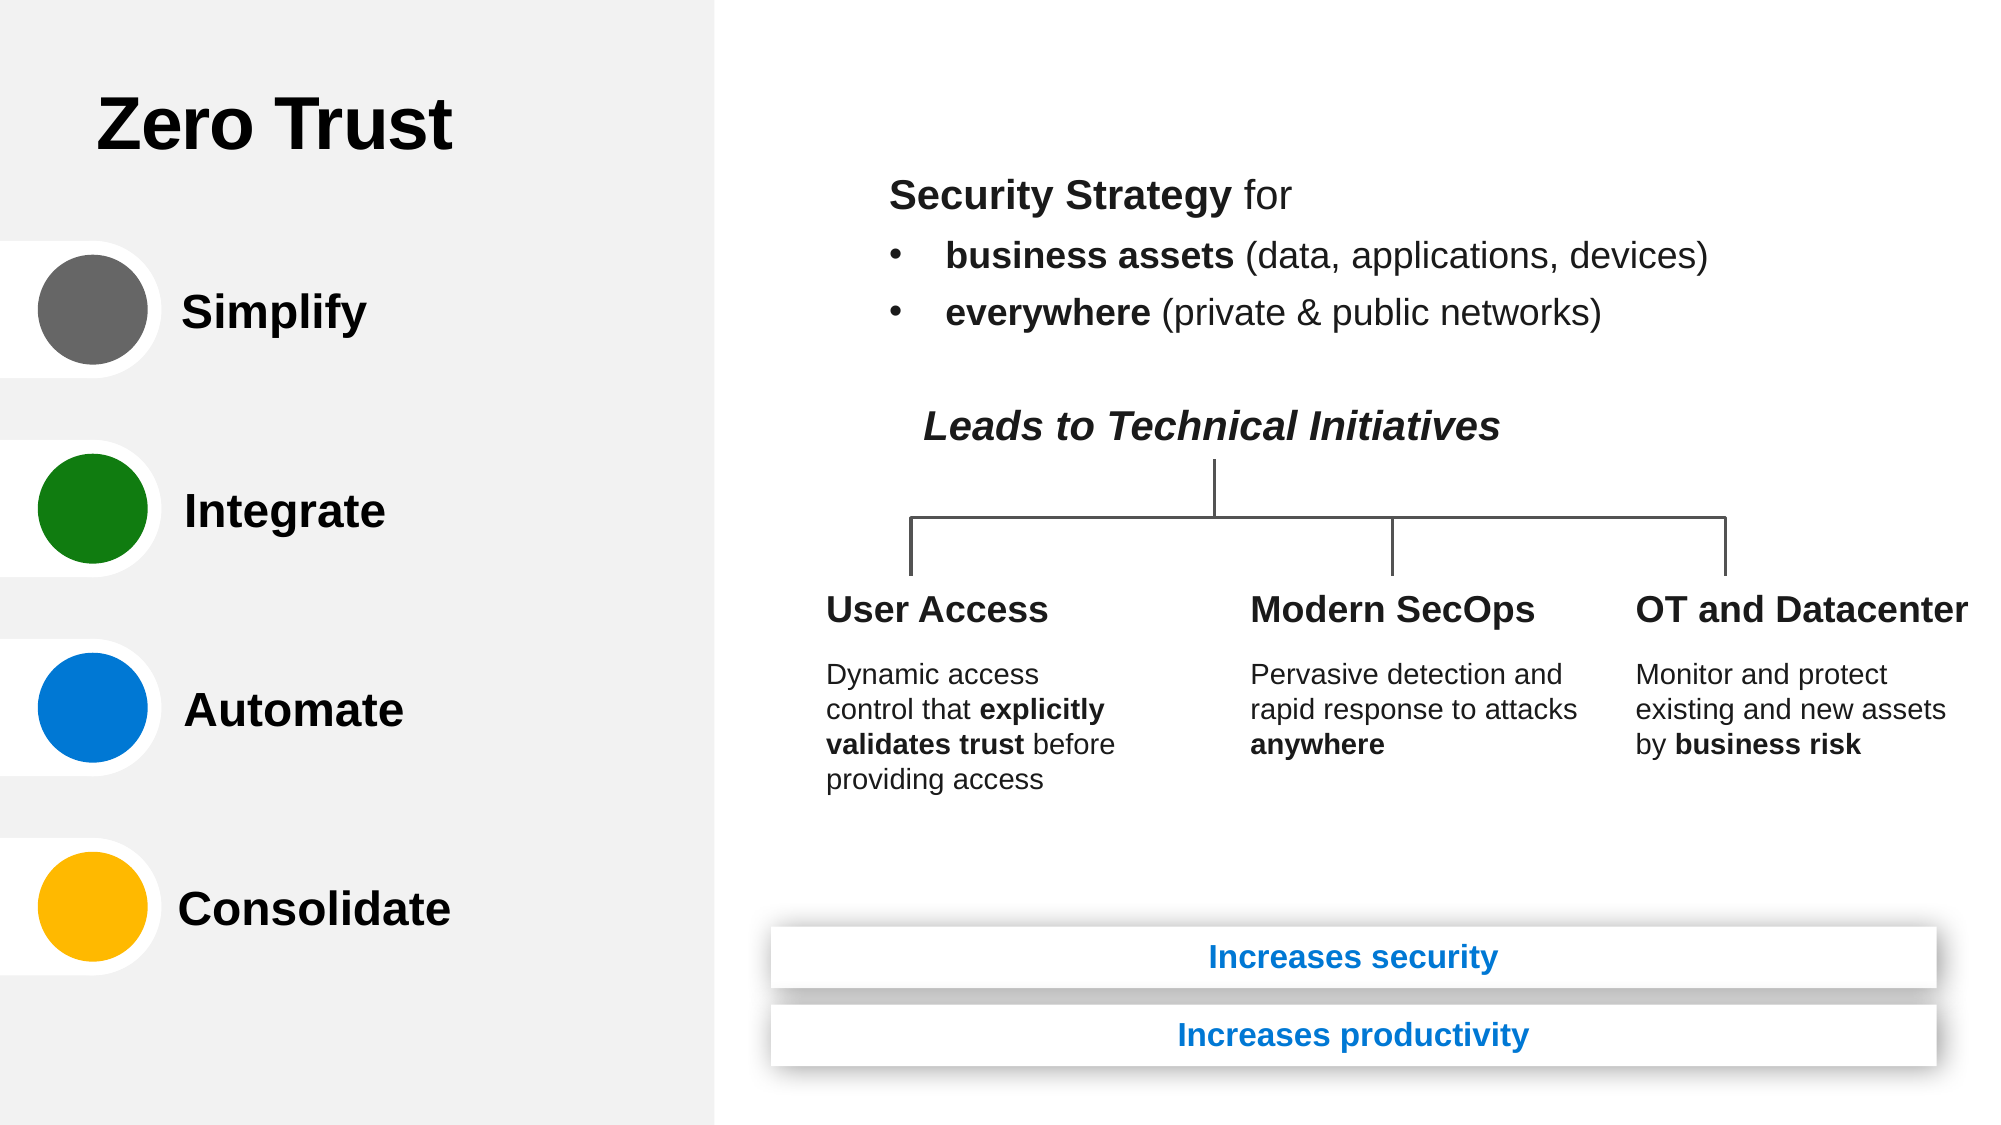

# Zero Trust
Security Strategy for
business assets (data, applications, devices)
everywhere (private & public networks)

Simplify
Leads to Technical Initiatives

Integrate

OT and Datacenter
Monitor and protect existing and new assets by business risk
User Access
Dynamic access control that explicitly validates trust before providing access

Modern SecOps
Pervasive detection and
rapid response to attacks anywhere

Automate

Consolidate
Increases security
Increases productivity